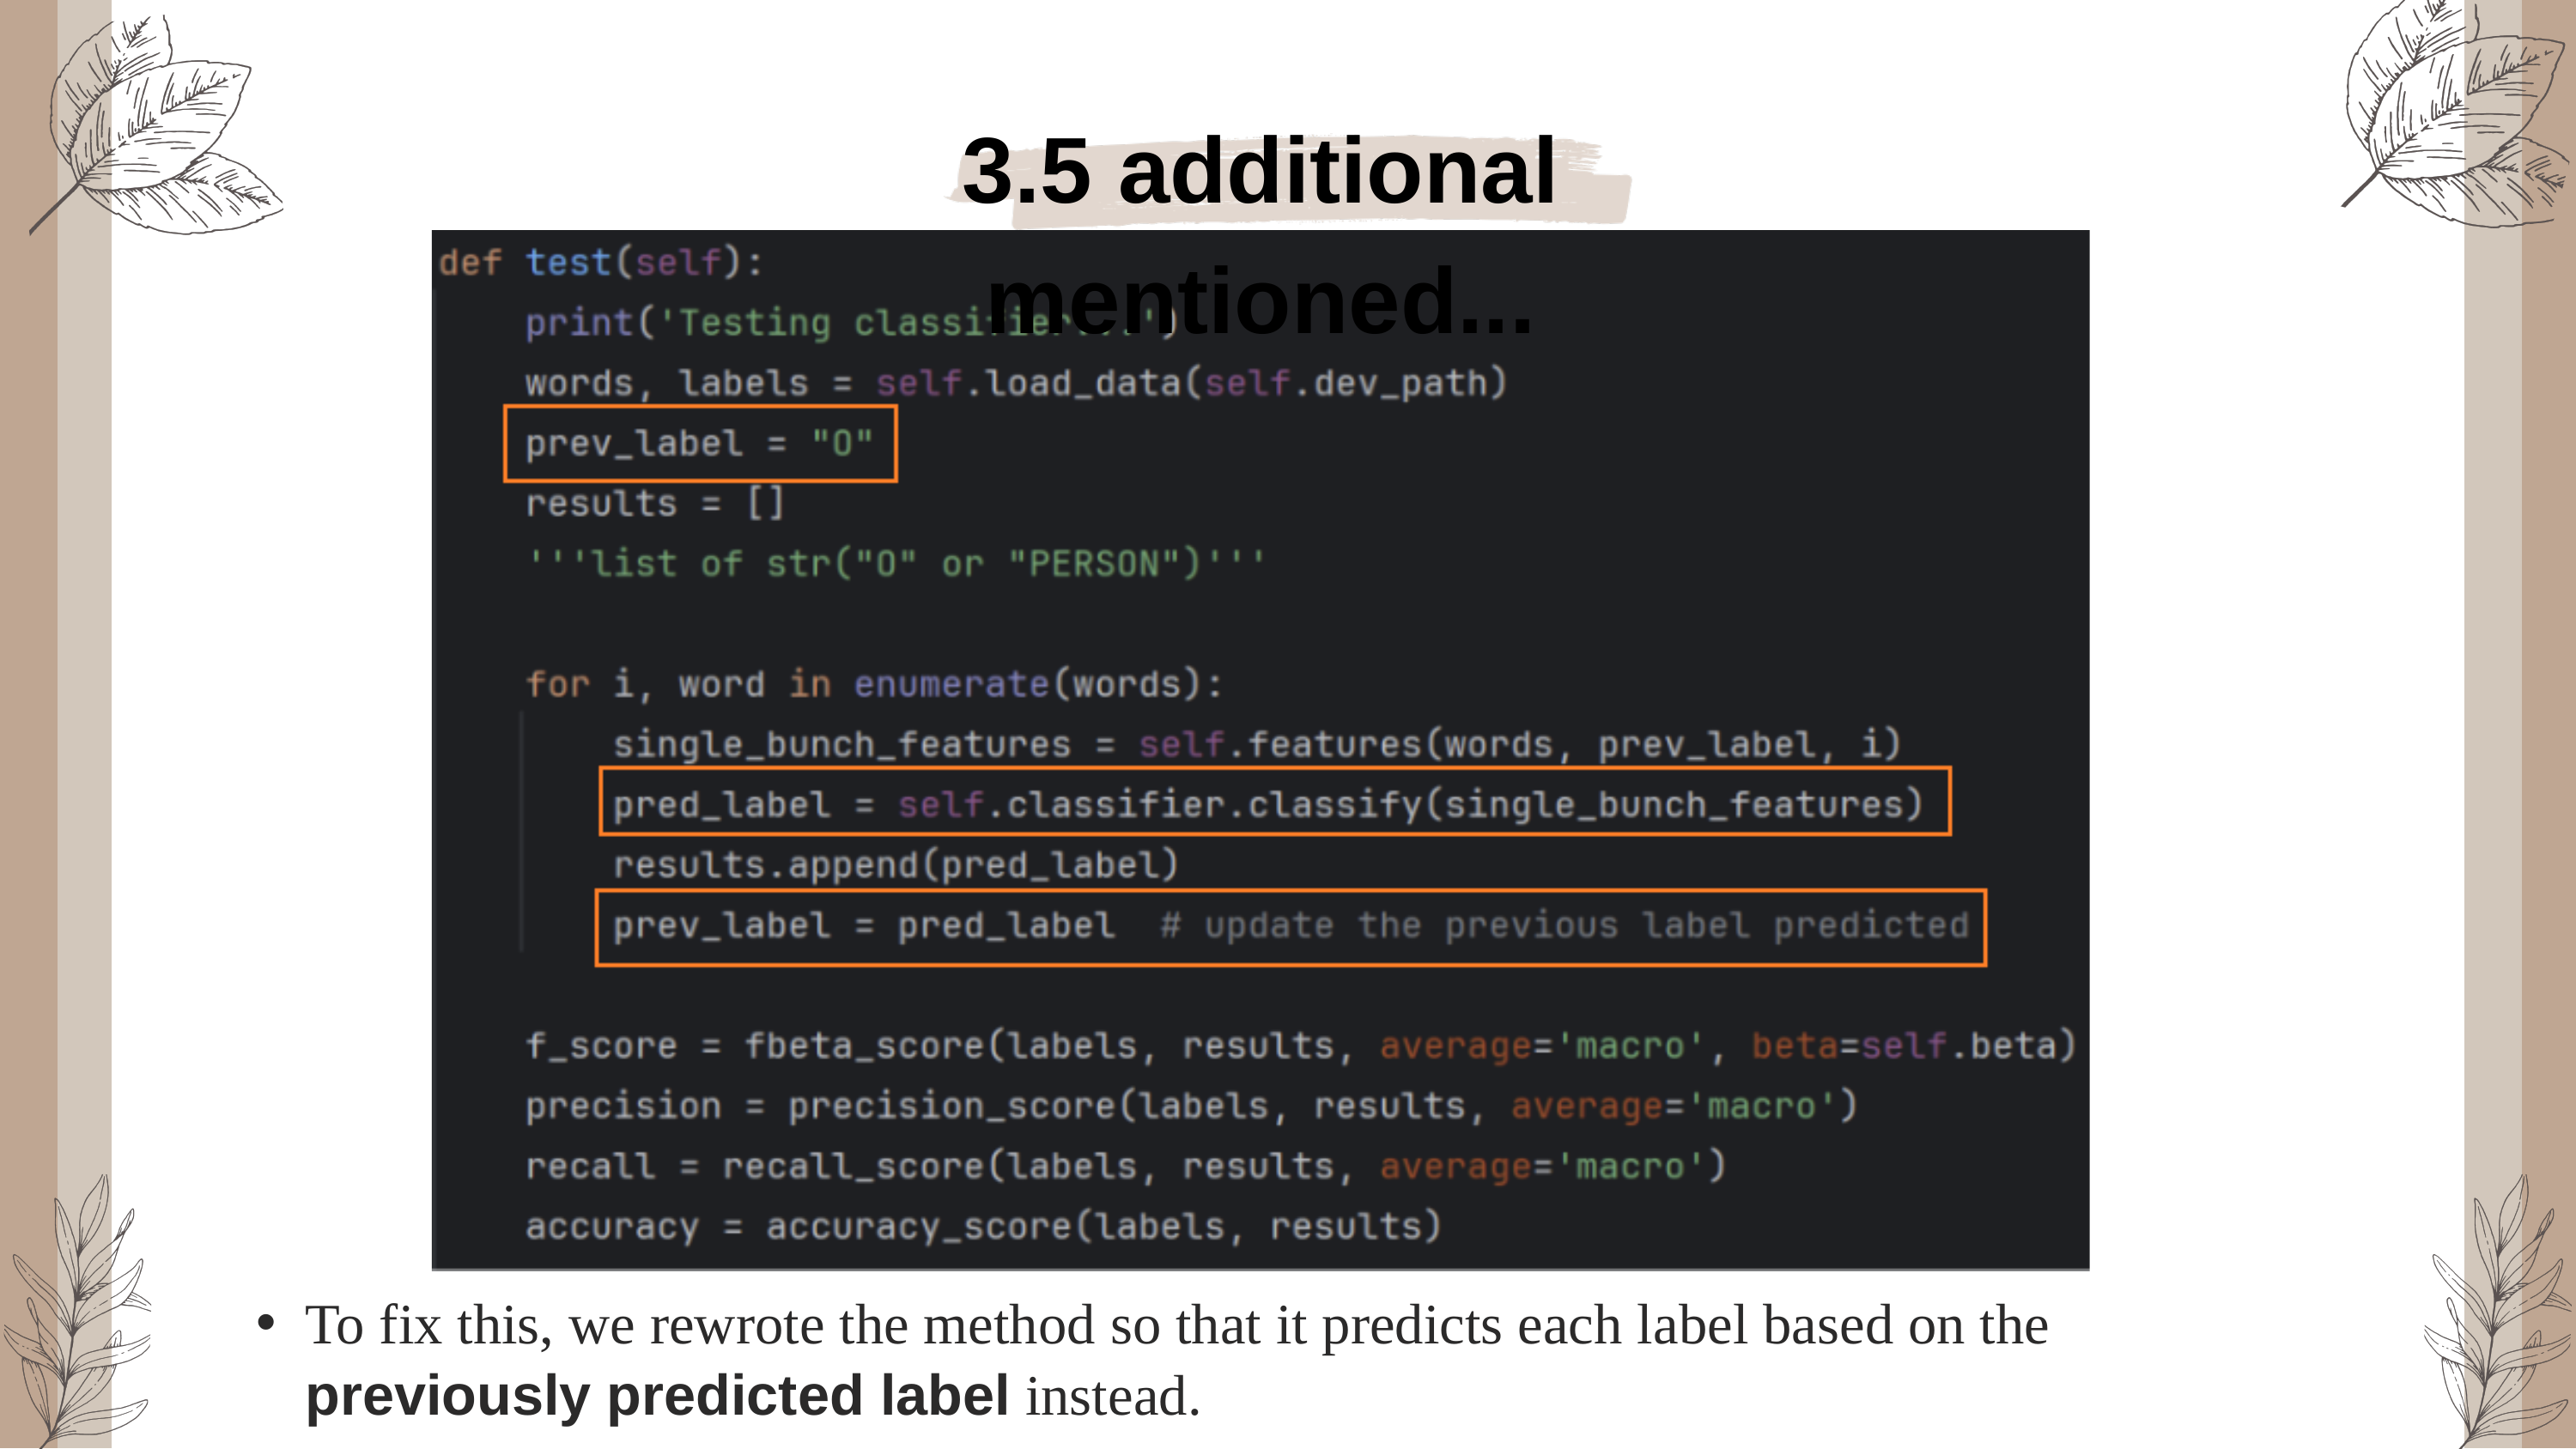

3.5 additional mentioned...

To fix this, we rewrote the method so that it predicts each label based on the previously predicted label instead.